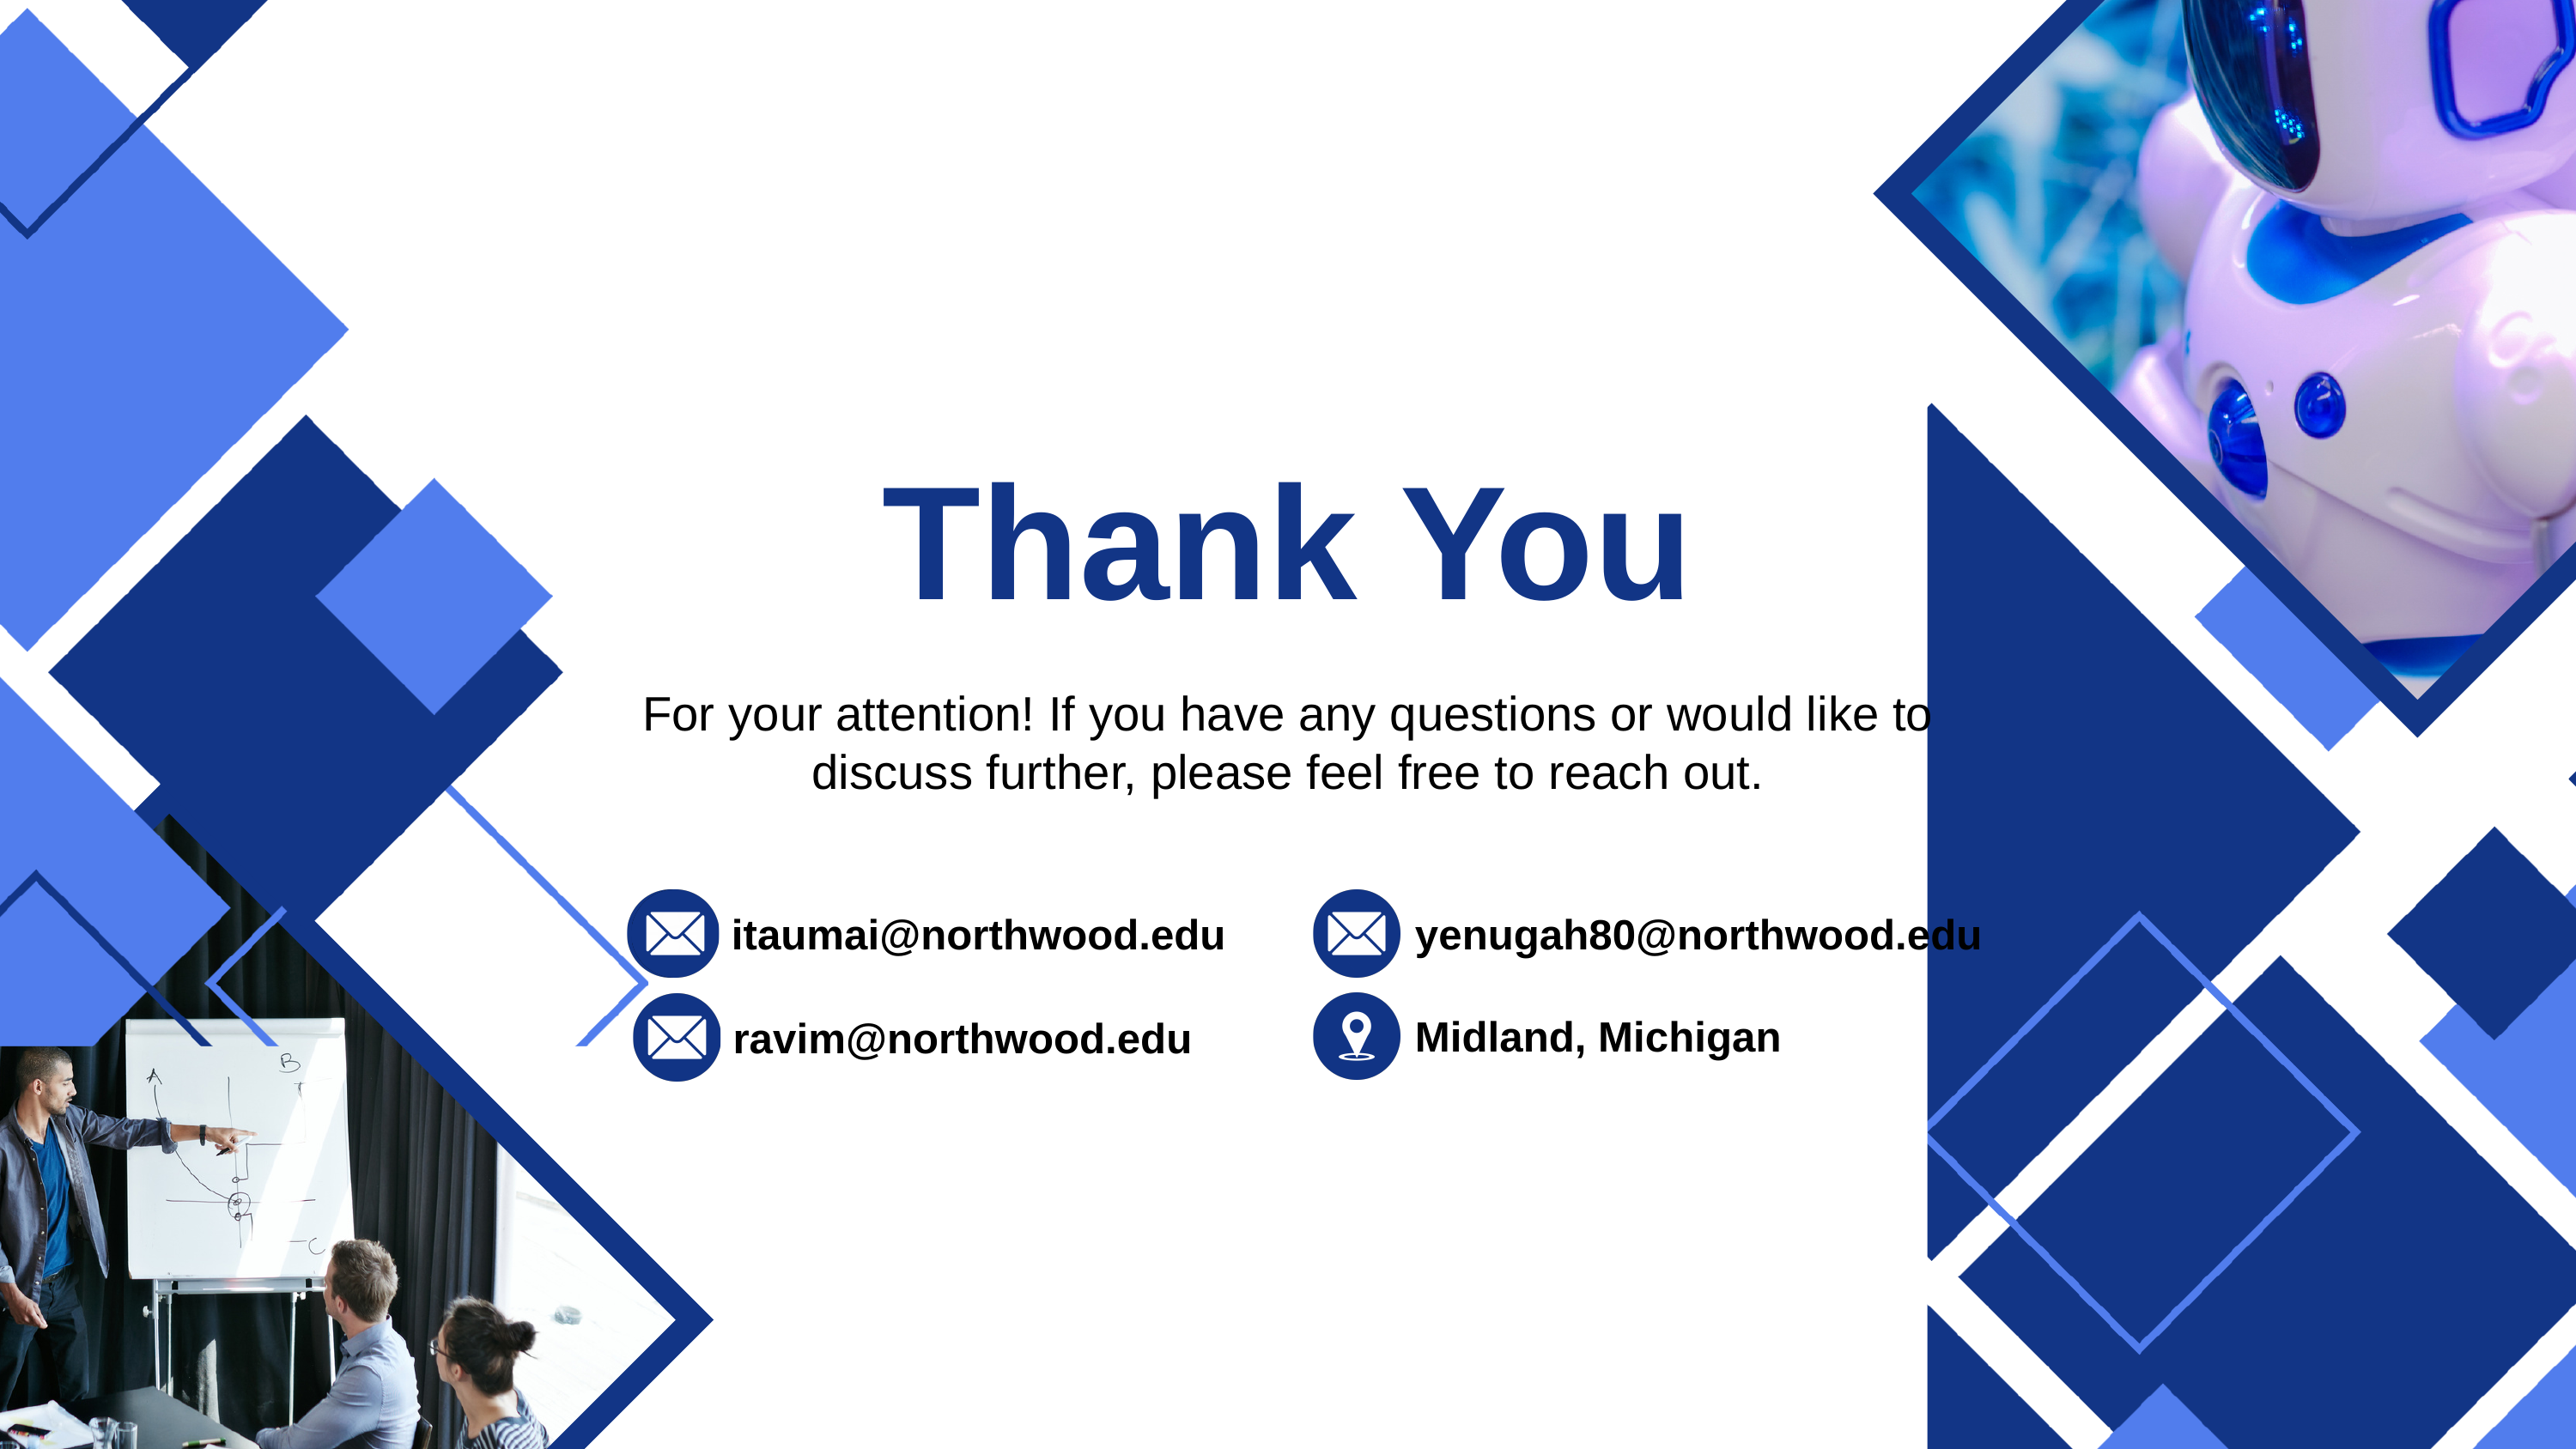

Thank You
For your attention! If you have any questions or would like to discuss further, please feel free to reach out.

itaumai@northwood.edu
yenugah80@northwood.edu

Midland, Michigan
ravim@northwood.edu